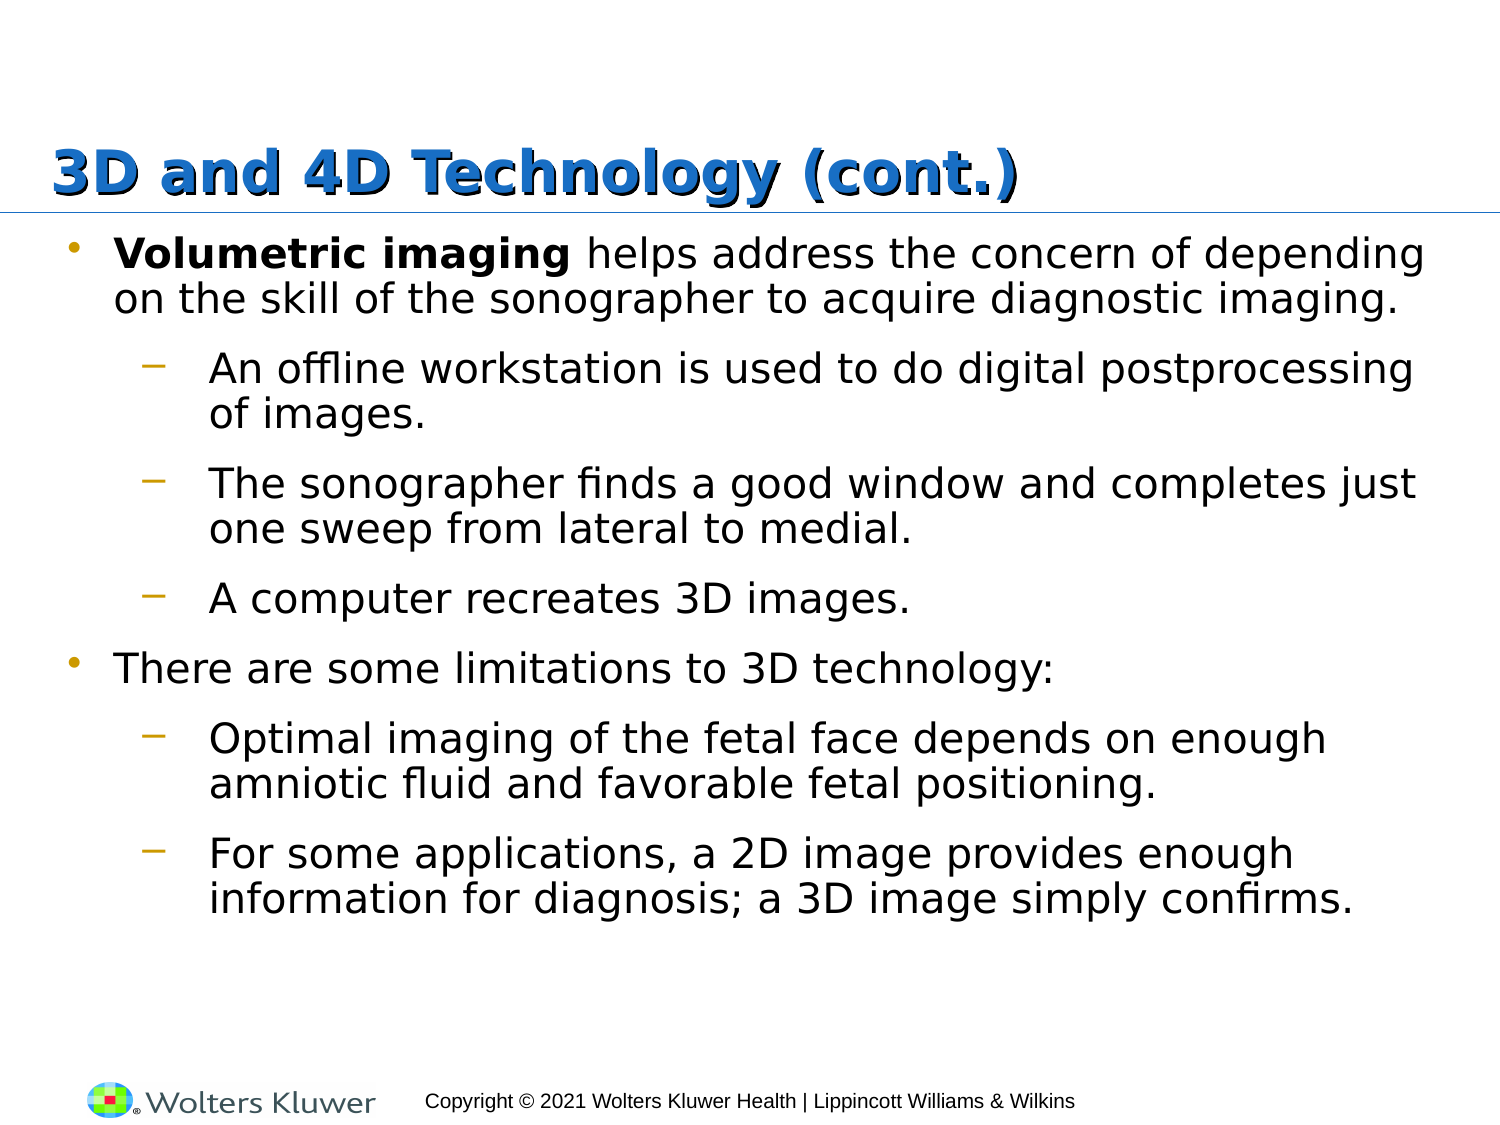

# 3D and 4D Technology (cont.)
Volumetric imaging helps address the concern of depending on the skill of the sonographer to acquire diagnostic imaging.
An offline workstation is used to do digital postprocessing of images.
The sonographer finds a good window and completes just one sweep from lateral to medial.
A computer recreates 3D images.
There are some limitations to 3D technology:
Optimal imaging of the fetal face depends on enough amniotic fluid and favorable fetal positioning.
For some applications, a 2D image provides enough information for diagnosis; a 3D image simply confirms.